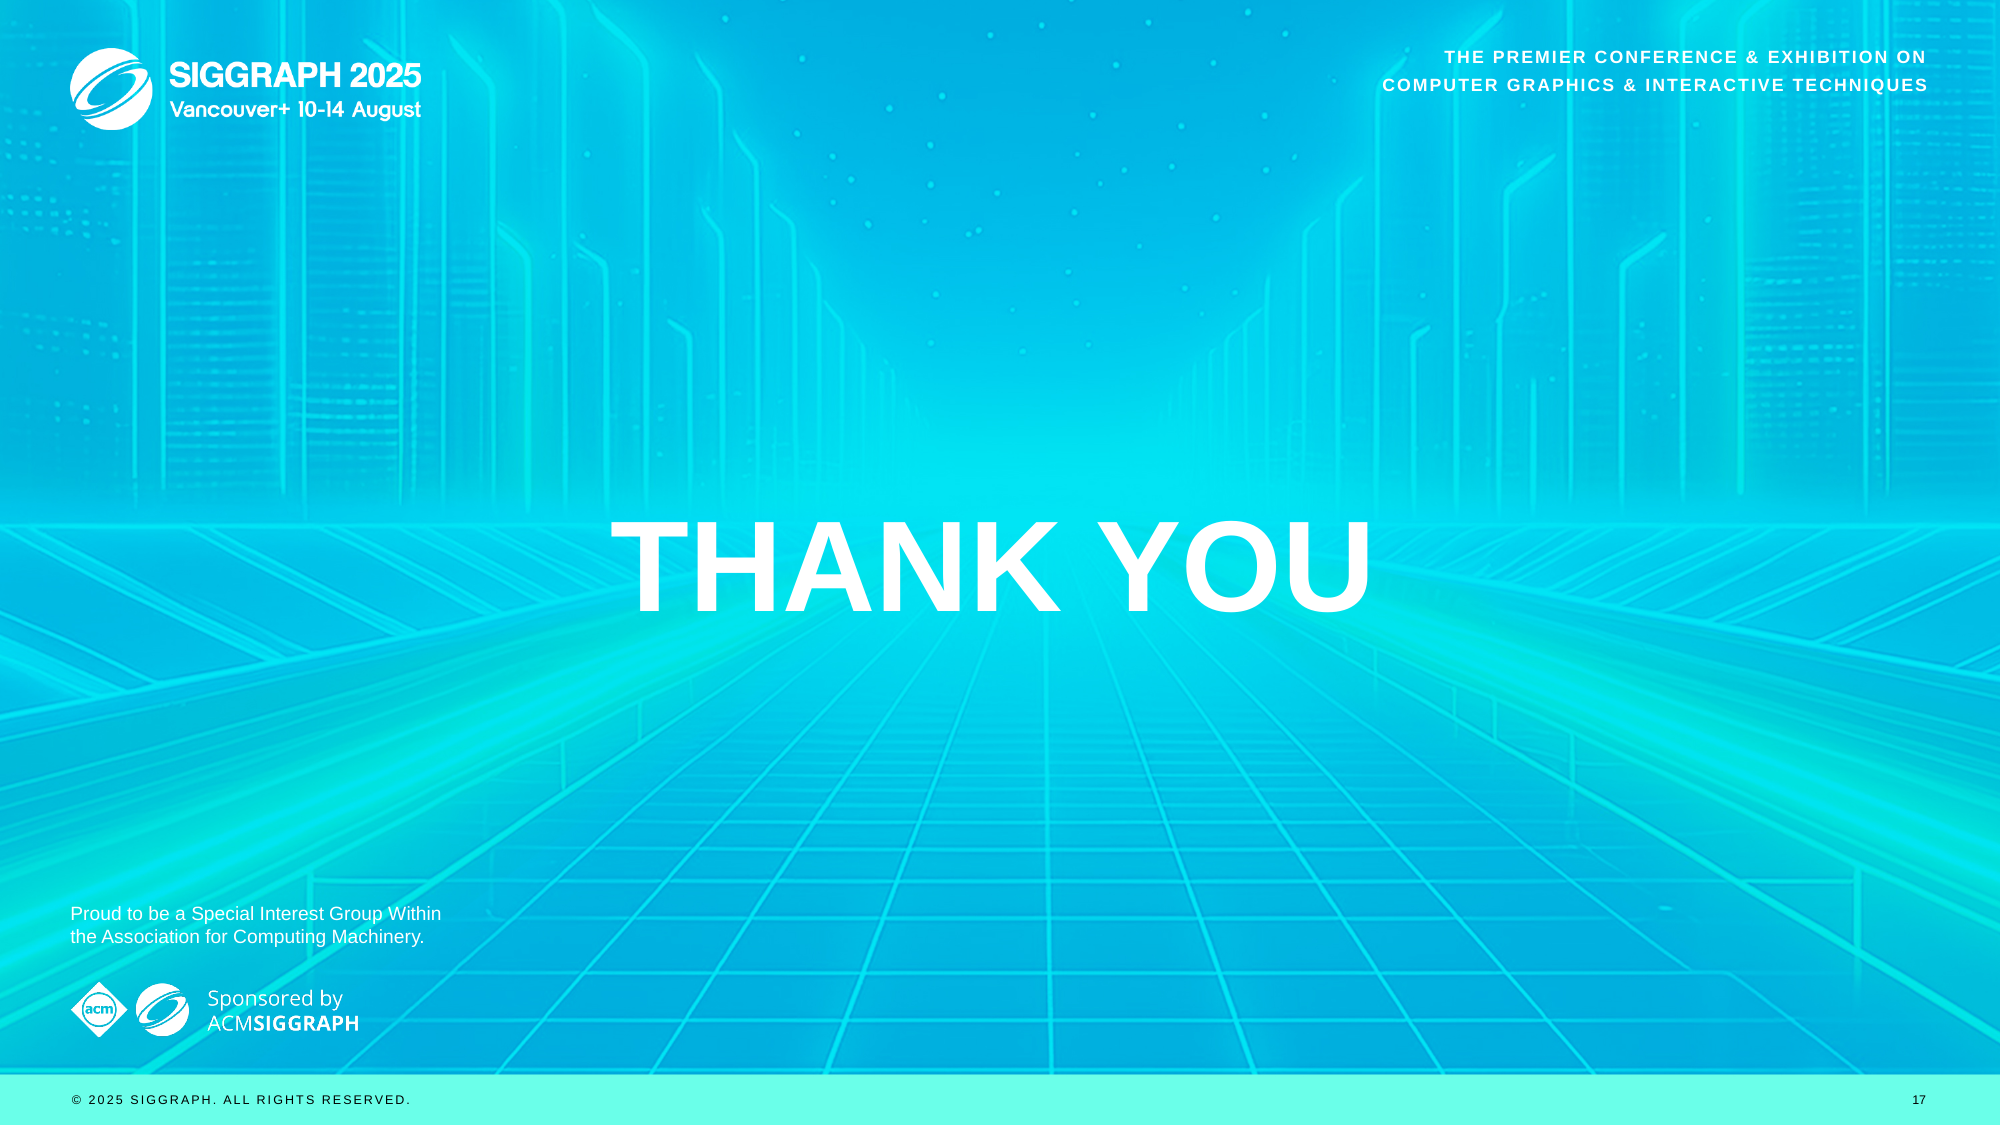

Thank you
© 2025 SIGGRAPH. All Rights Reserved.
17